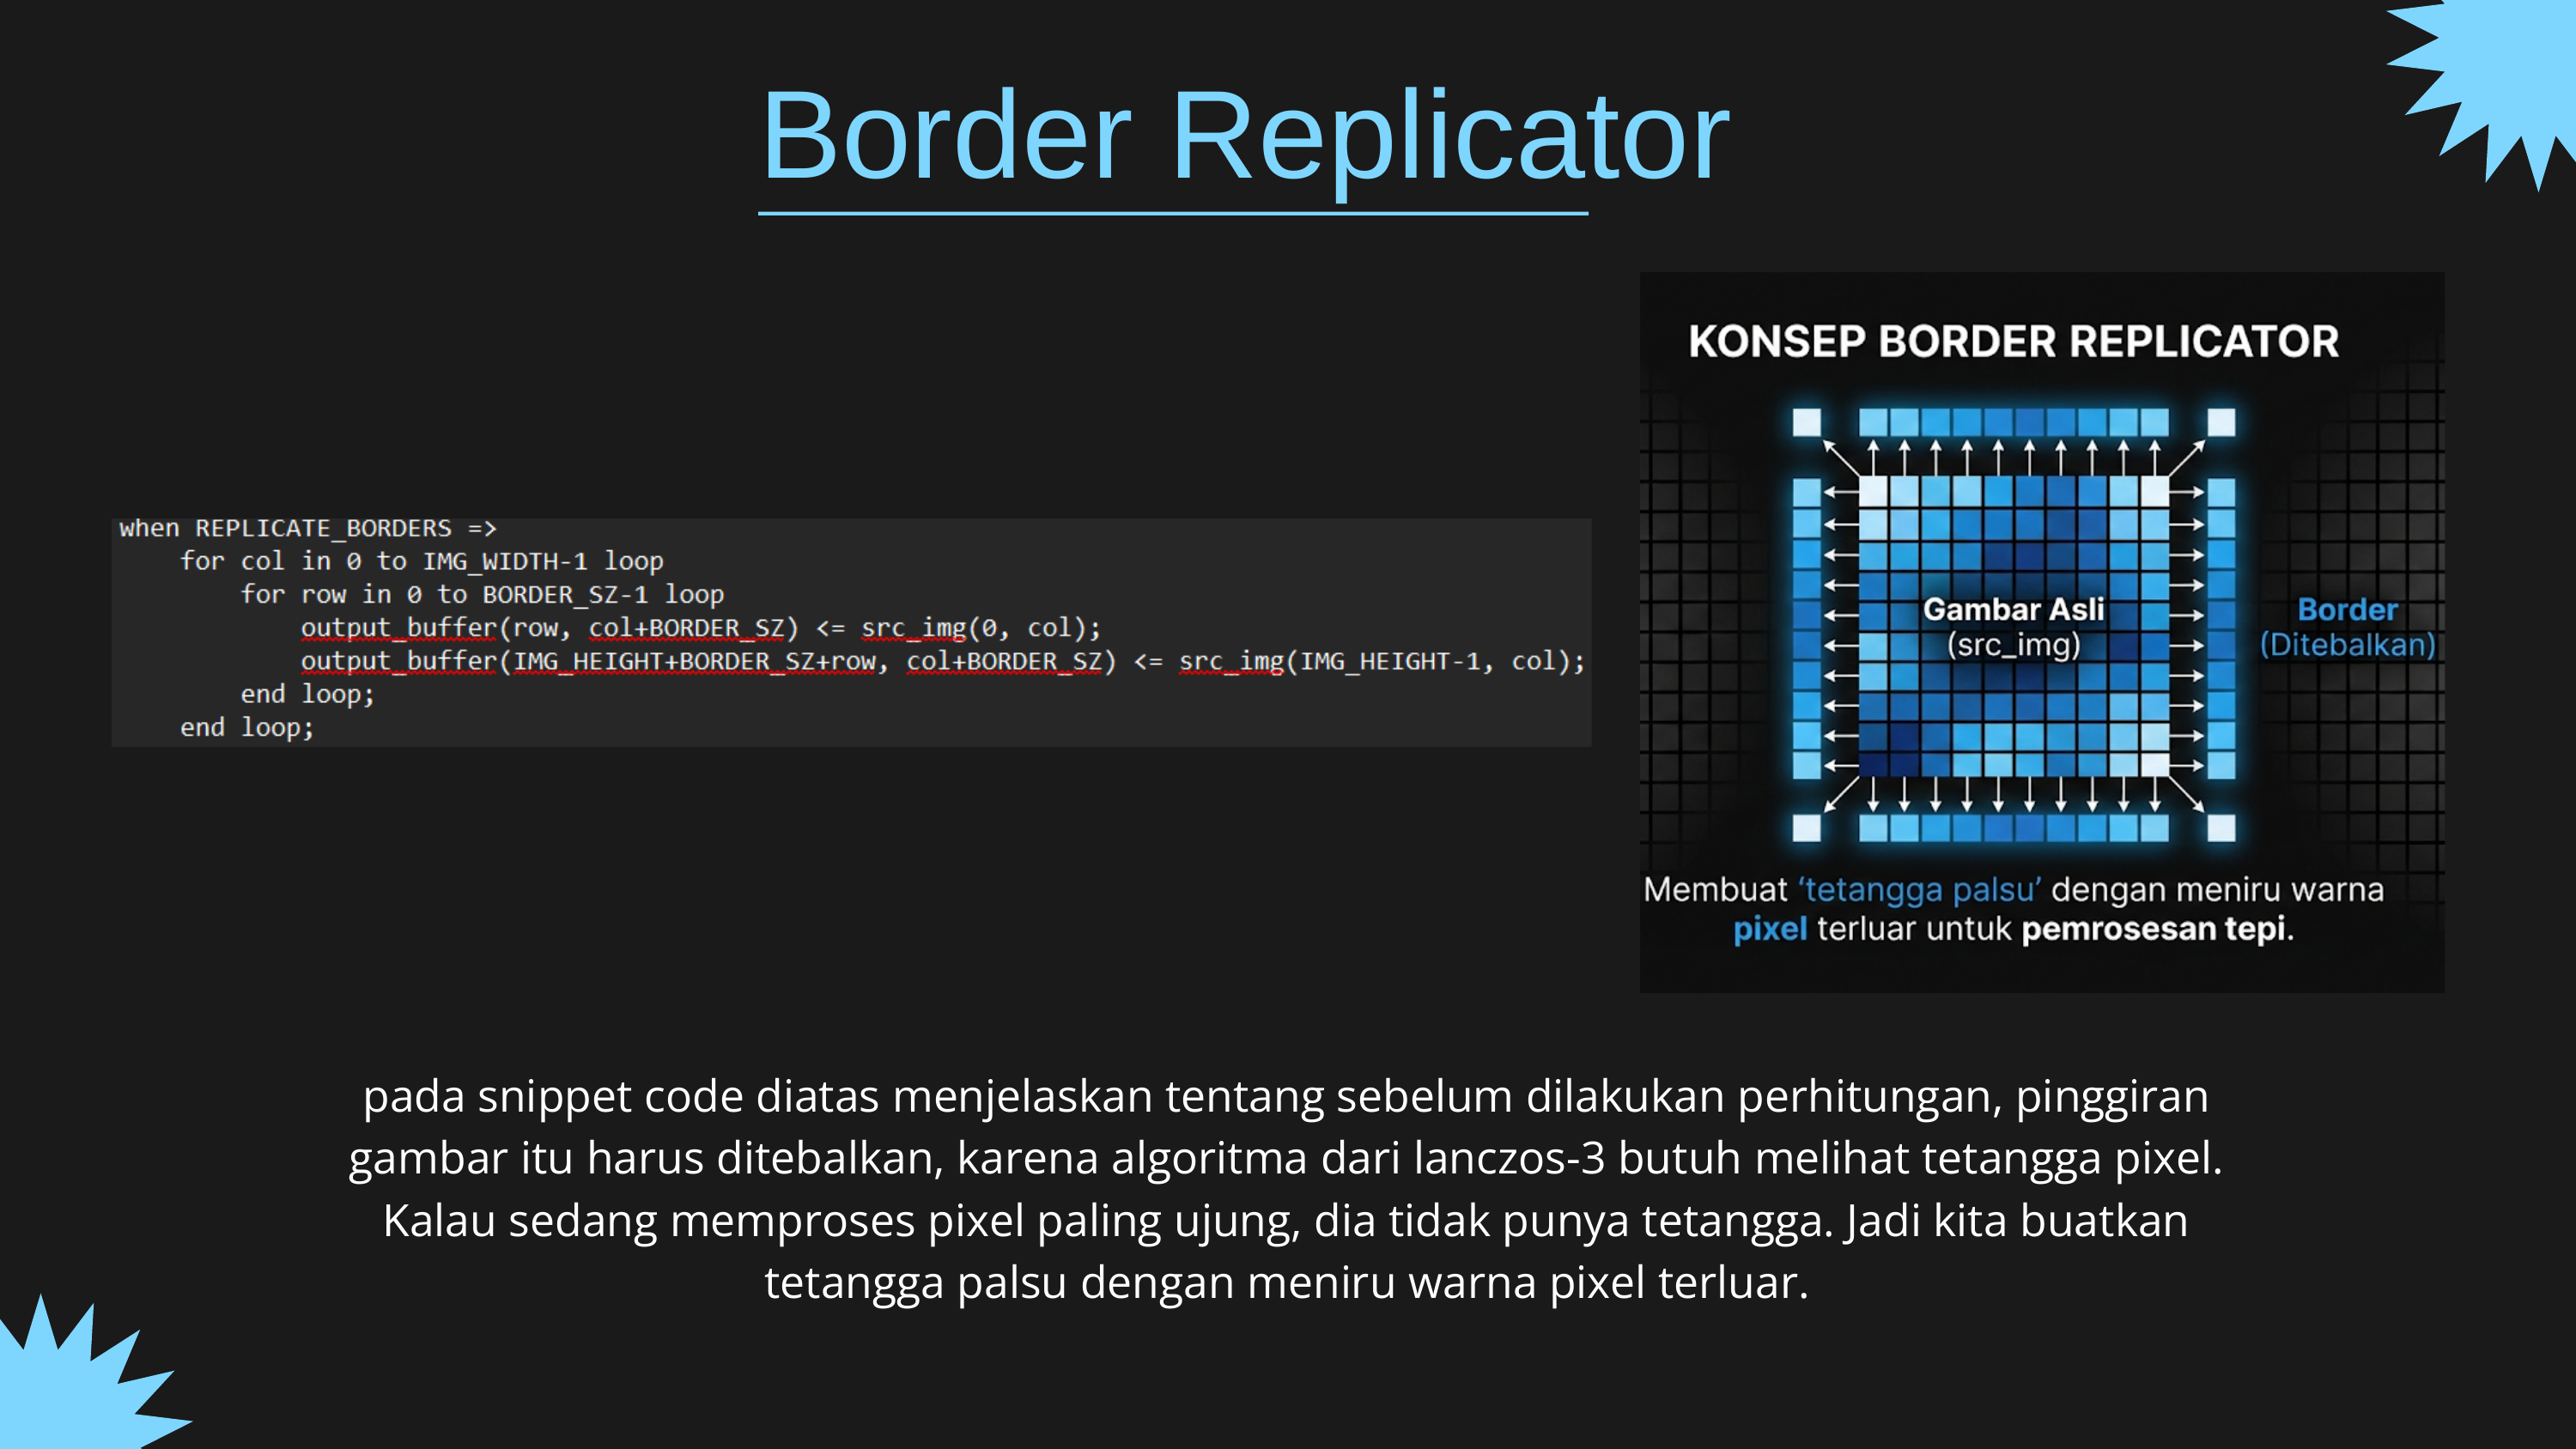

Border Replicator

pada snippet code diatas menjelaskan tentang sebelum dilakukan perhitungan, pinggiran gambar itu harus ditebalkan, karena algoritma dari lanczos-3 butuh melihat tetangga pixel. Kalau sedang memproses pixel paling ujung, dia tidak punya tetangga. Jadi kita buatkan tetangga palsu dengan meniru warna pixel terluar.